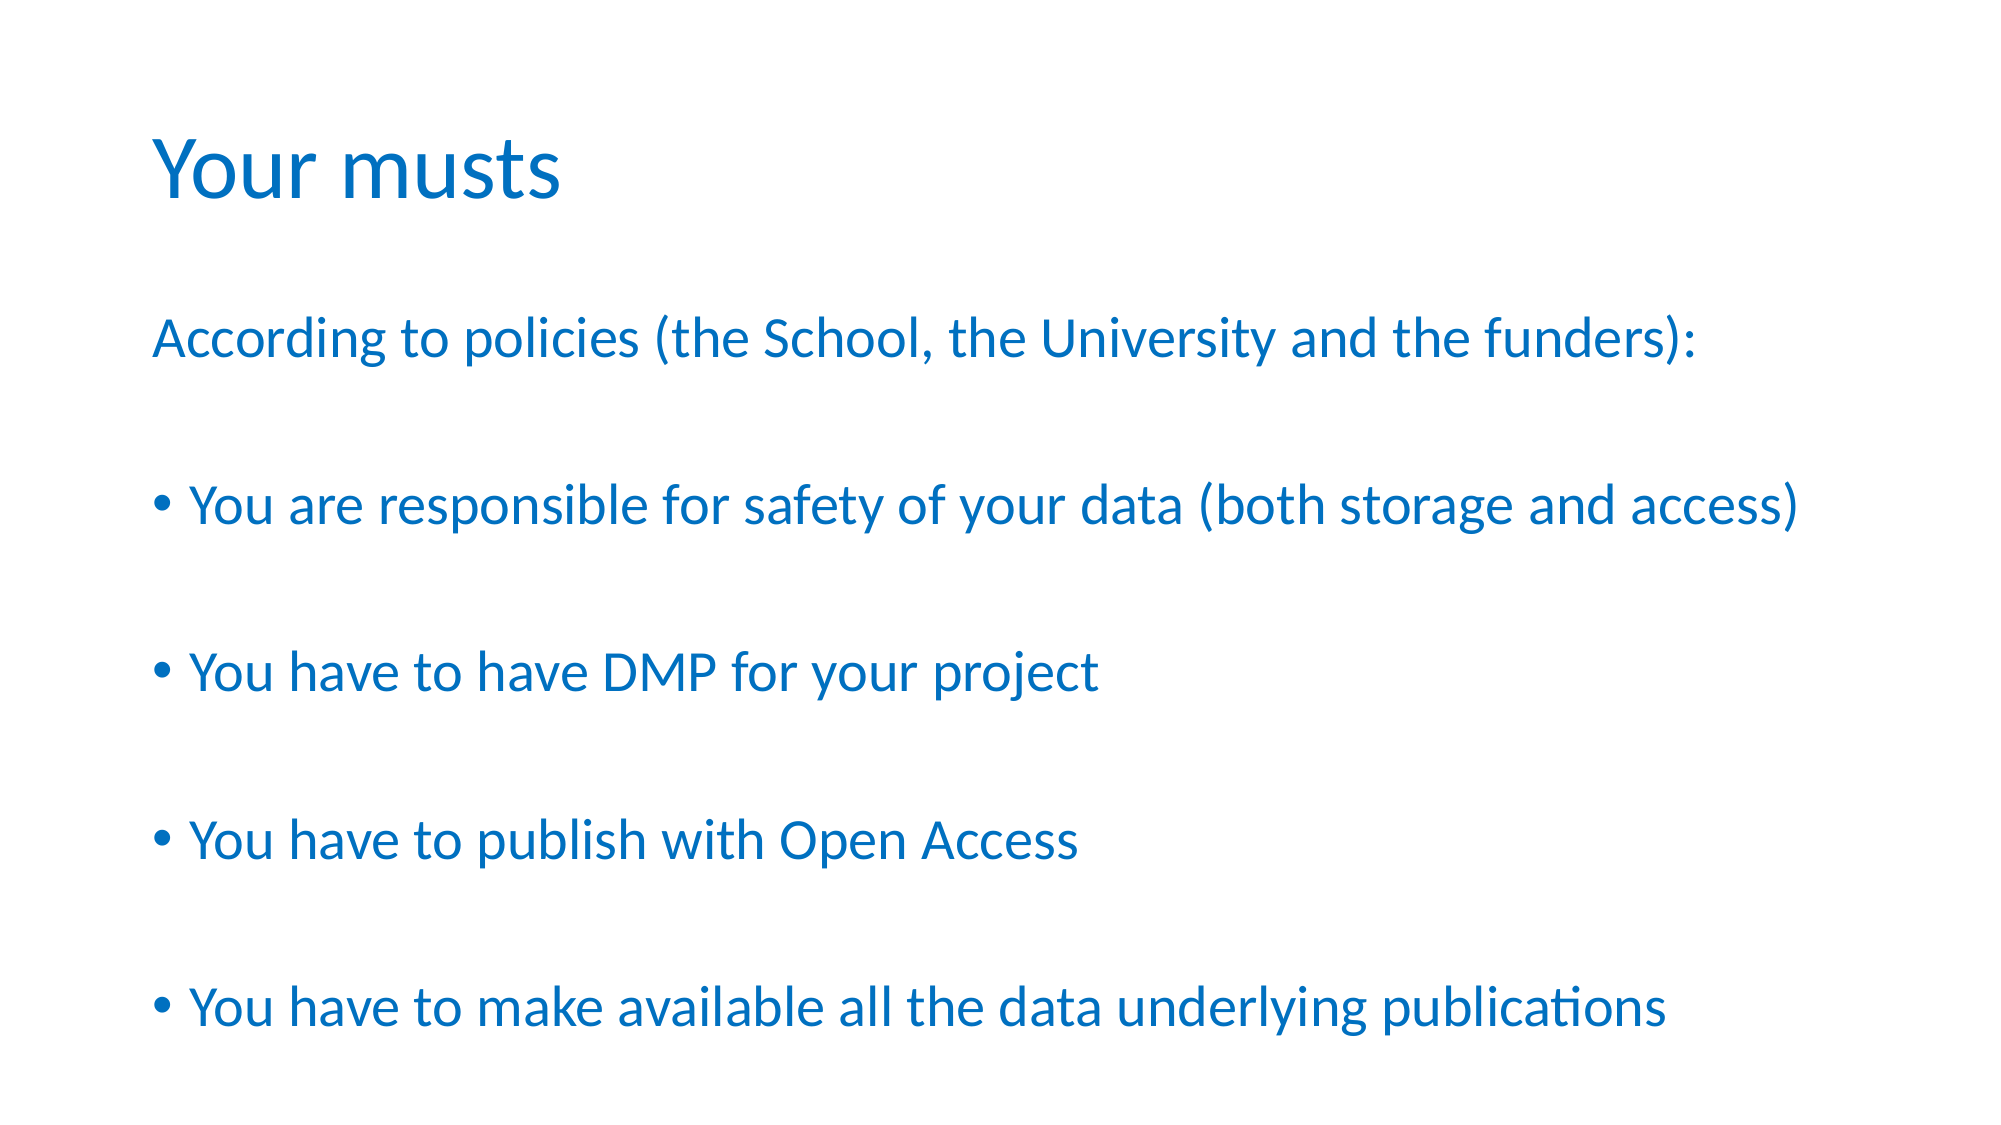

# Your musts
According to policies (the School, the University and the funders):

You are responsible for safety of your data (both storage and access)

You have to have DMP for your project

You have to publish with Open Access

You have to make available all the data underlying publications